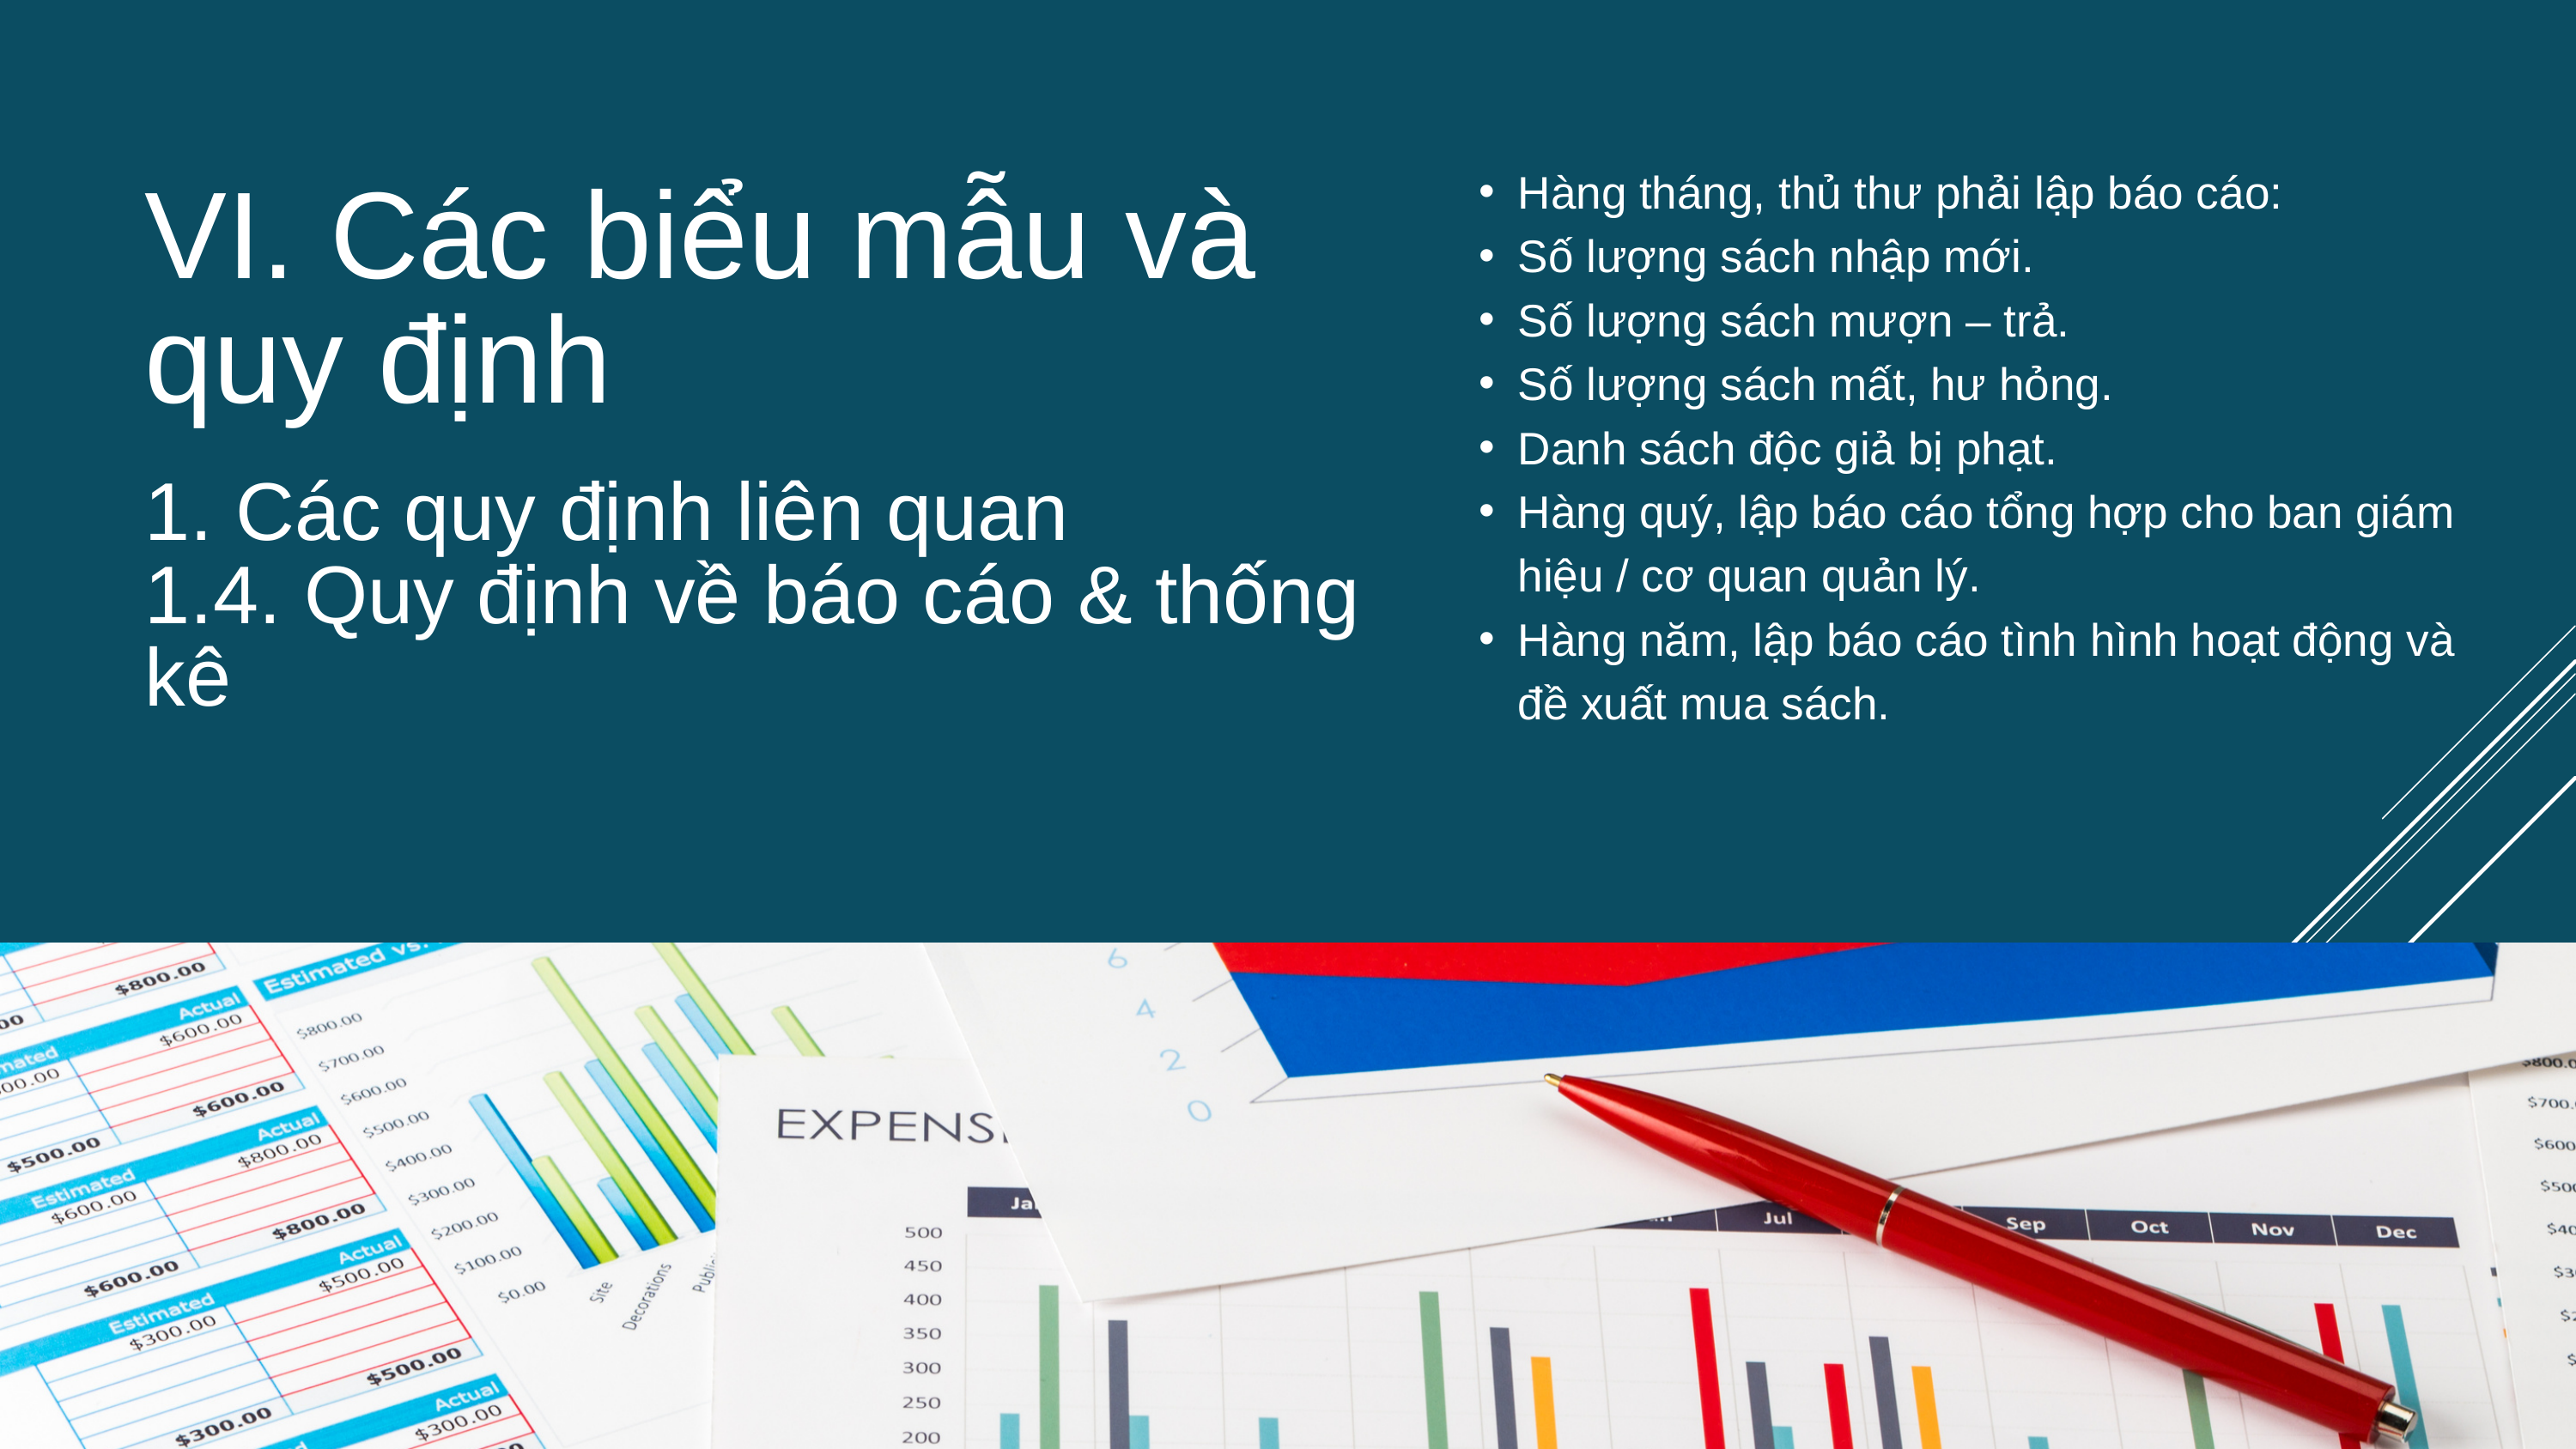

Hàng tháng, thủ thư phải lập báo cáo:
Số lượng sách nhập mới.
Số lượng sách mượn – trả.
Số lượng sách mất, hư hỏng.
Danh sách độc giả bị phạt.
Hàng quý, lập báo cáo tổng hợp cho ban giám hiệu / cơ quan quản lý.
Hàng năm, lập báo cáo tình hình hoạt động và đề xuất mua sách.

VI. Các biểu mẫu và quy định

1. Các quy định liên quan
1.4. Quy định về báo cáo & thống kê